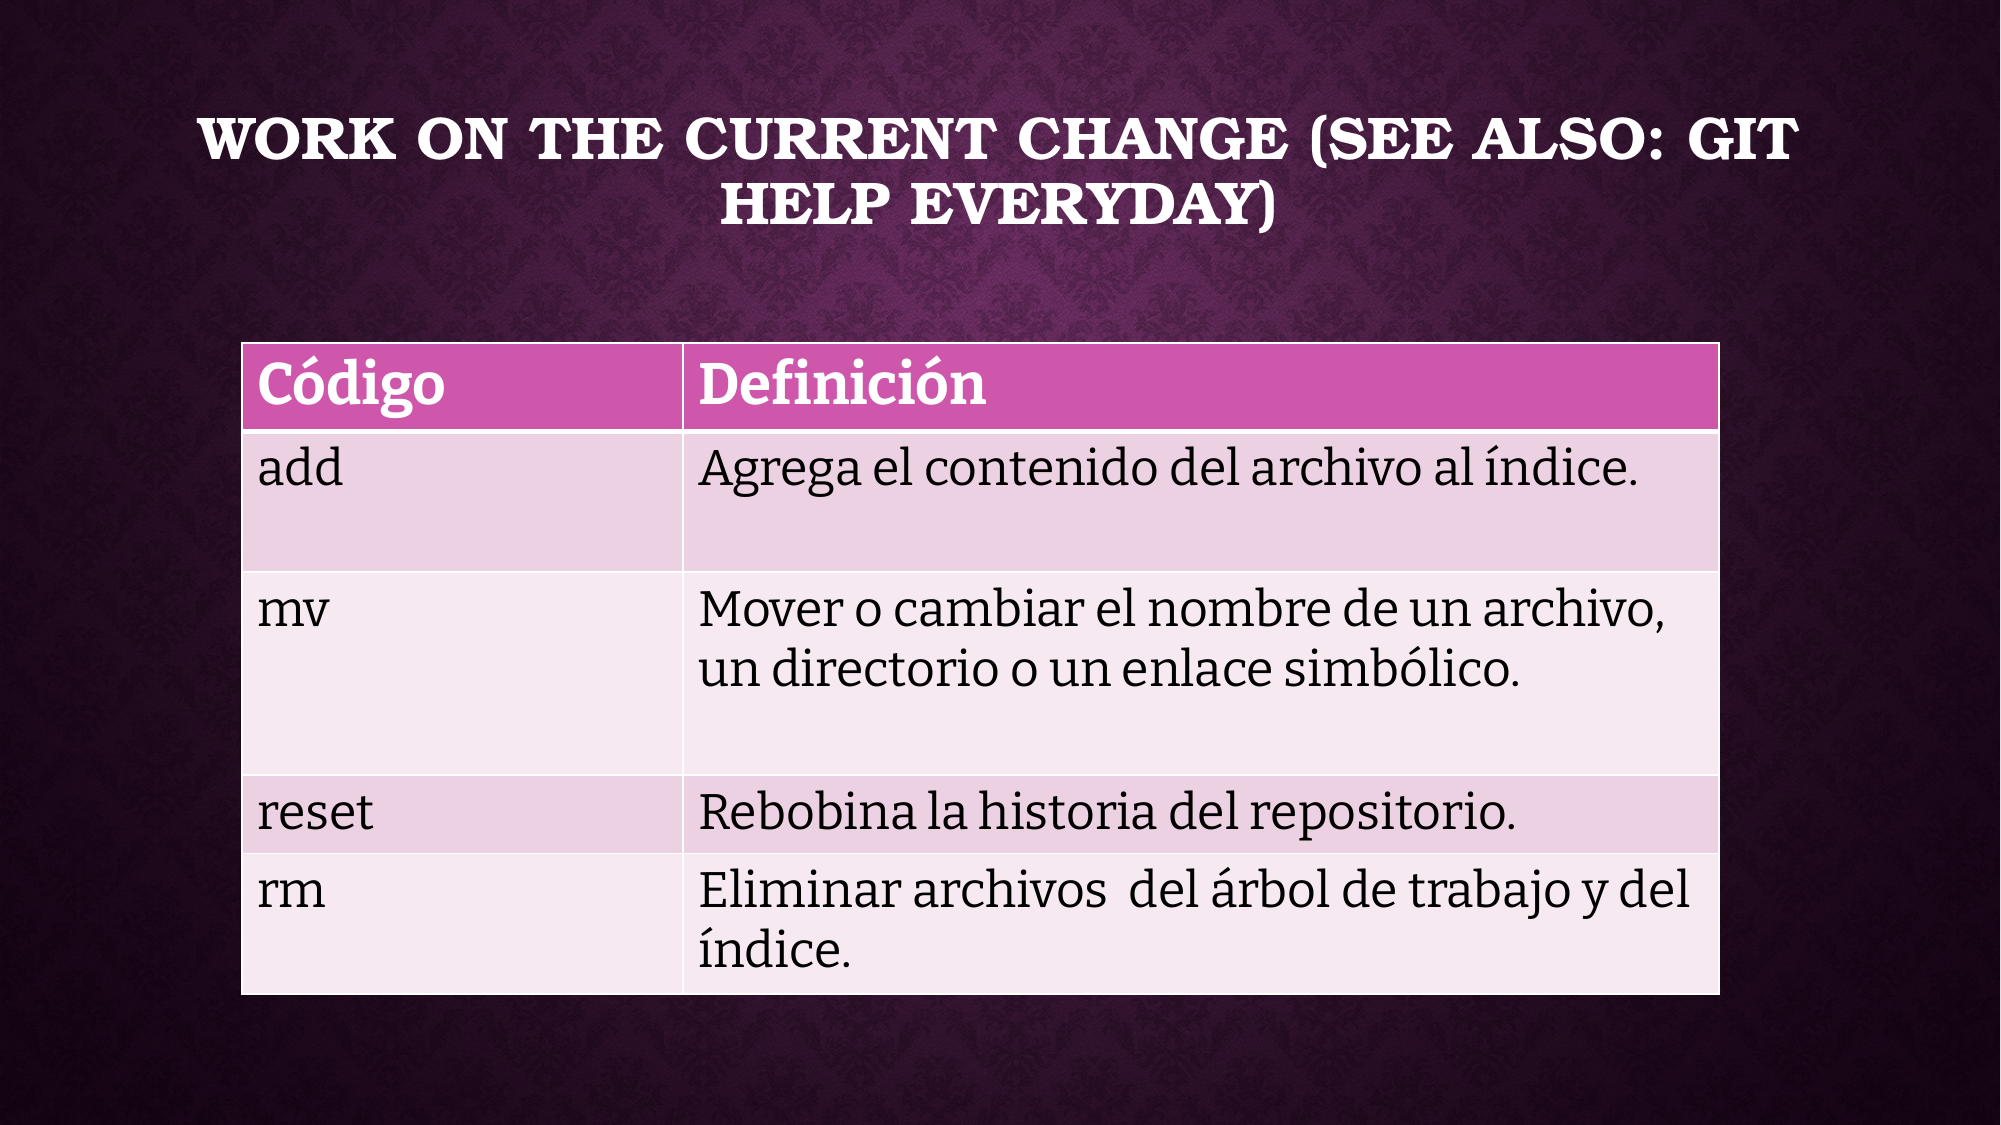

# work on the current change (see also: git help everyday)
| Código | Definición |
| --- | --- |
| add | Agrega el contenido del archivo al índice. |
| mv | Mover o cambiar el nombre de un archivo, un directorio o un enlace simbólico. |
| reset | Rebobina la historia del repositorio. |
| rm | Eliminar archivos del árbol de trabajo y del índice. |